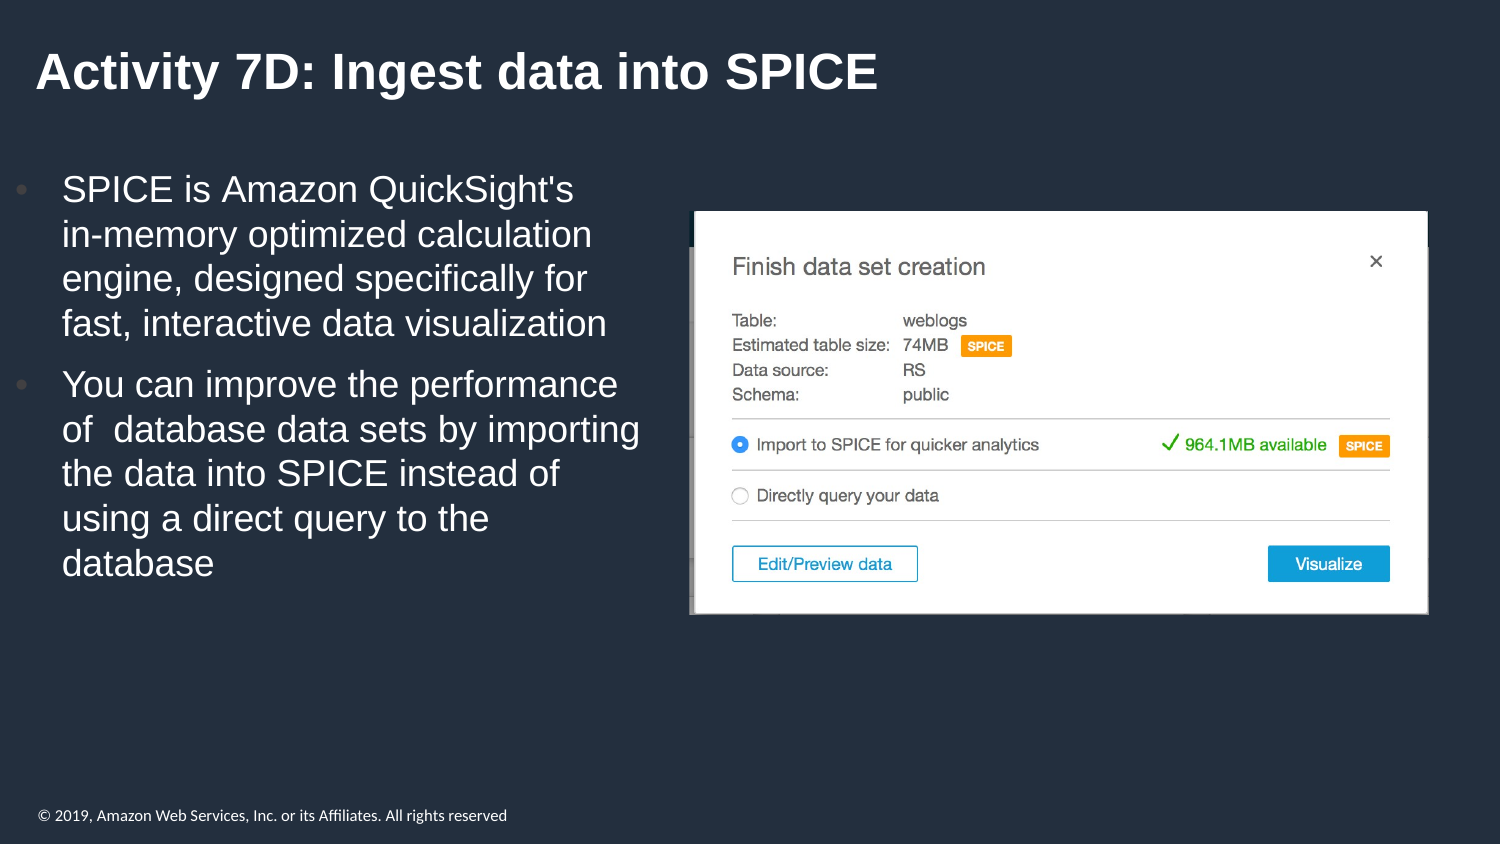

# Activity 7D: Ingest data into SPICE
SPICE is Amazon QuickSight's in-memory optimized calculation  engine, designed specifically for  fast, interactive data visualization
You can improve the performance of  database data sets by importing the data into SPICE instead of using a direct query to the database